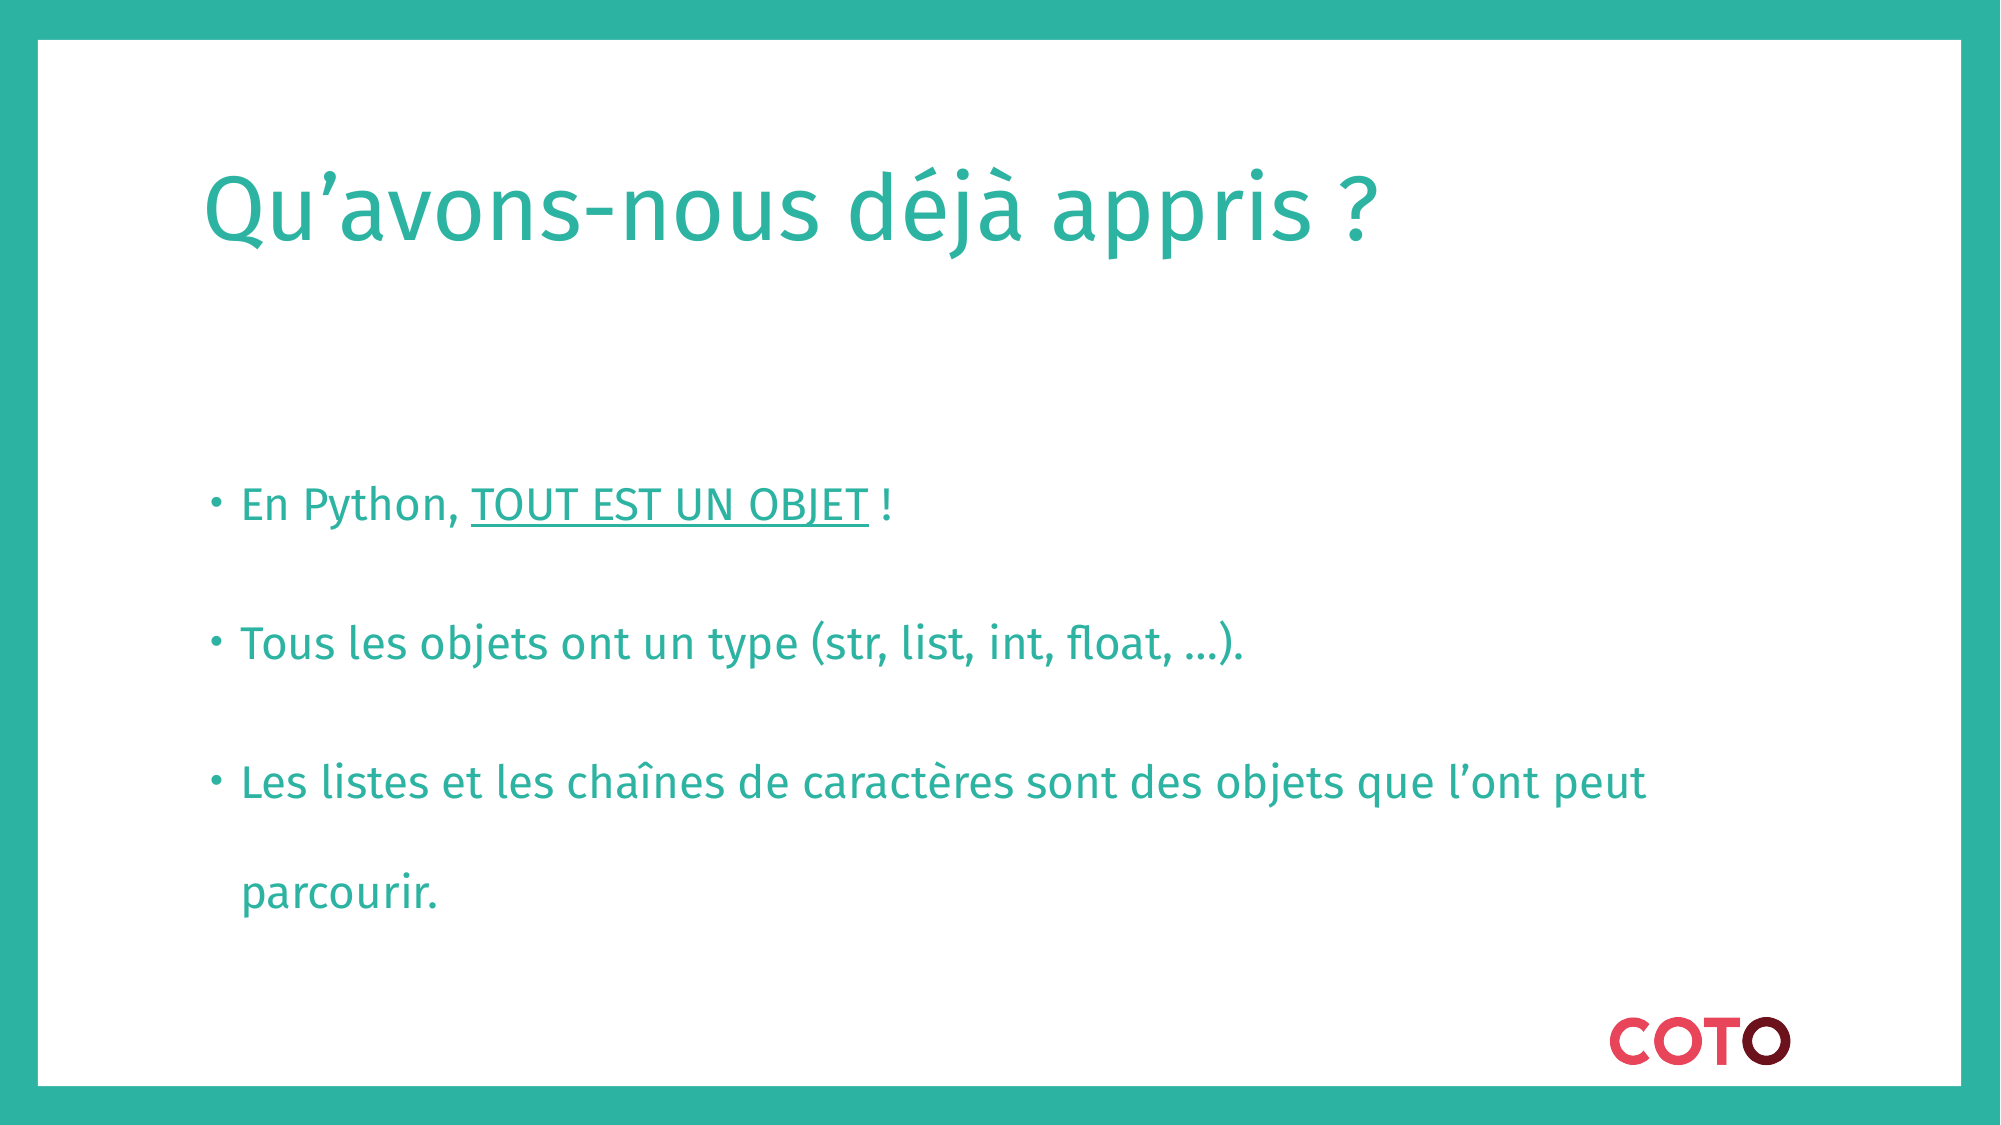

# Qu’avons-nous déjà appris ?
En Python, TOUT EST UN OBJET !
Tous les objets ont un type (str, list, int, float, …).
Les listes et les chaînes de caractères sont des objets que l’ont peut parcourir.